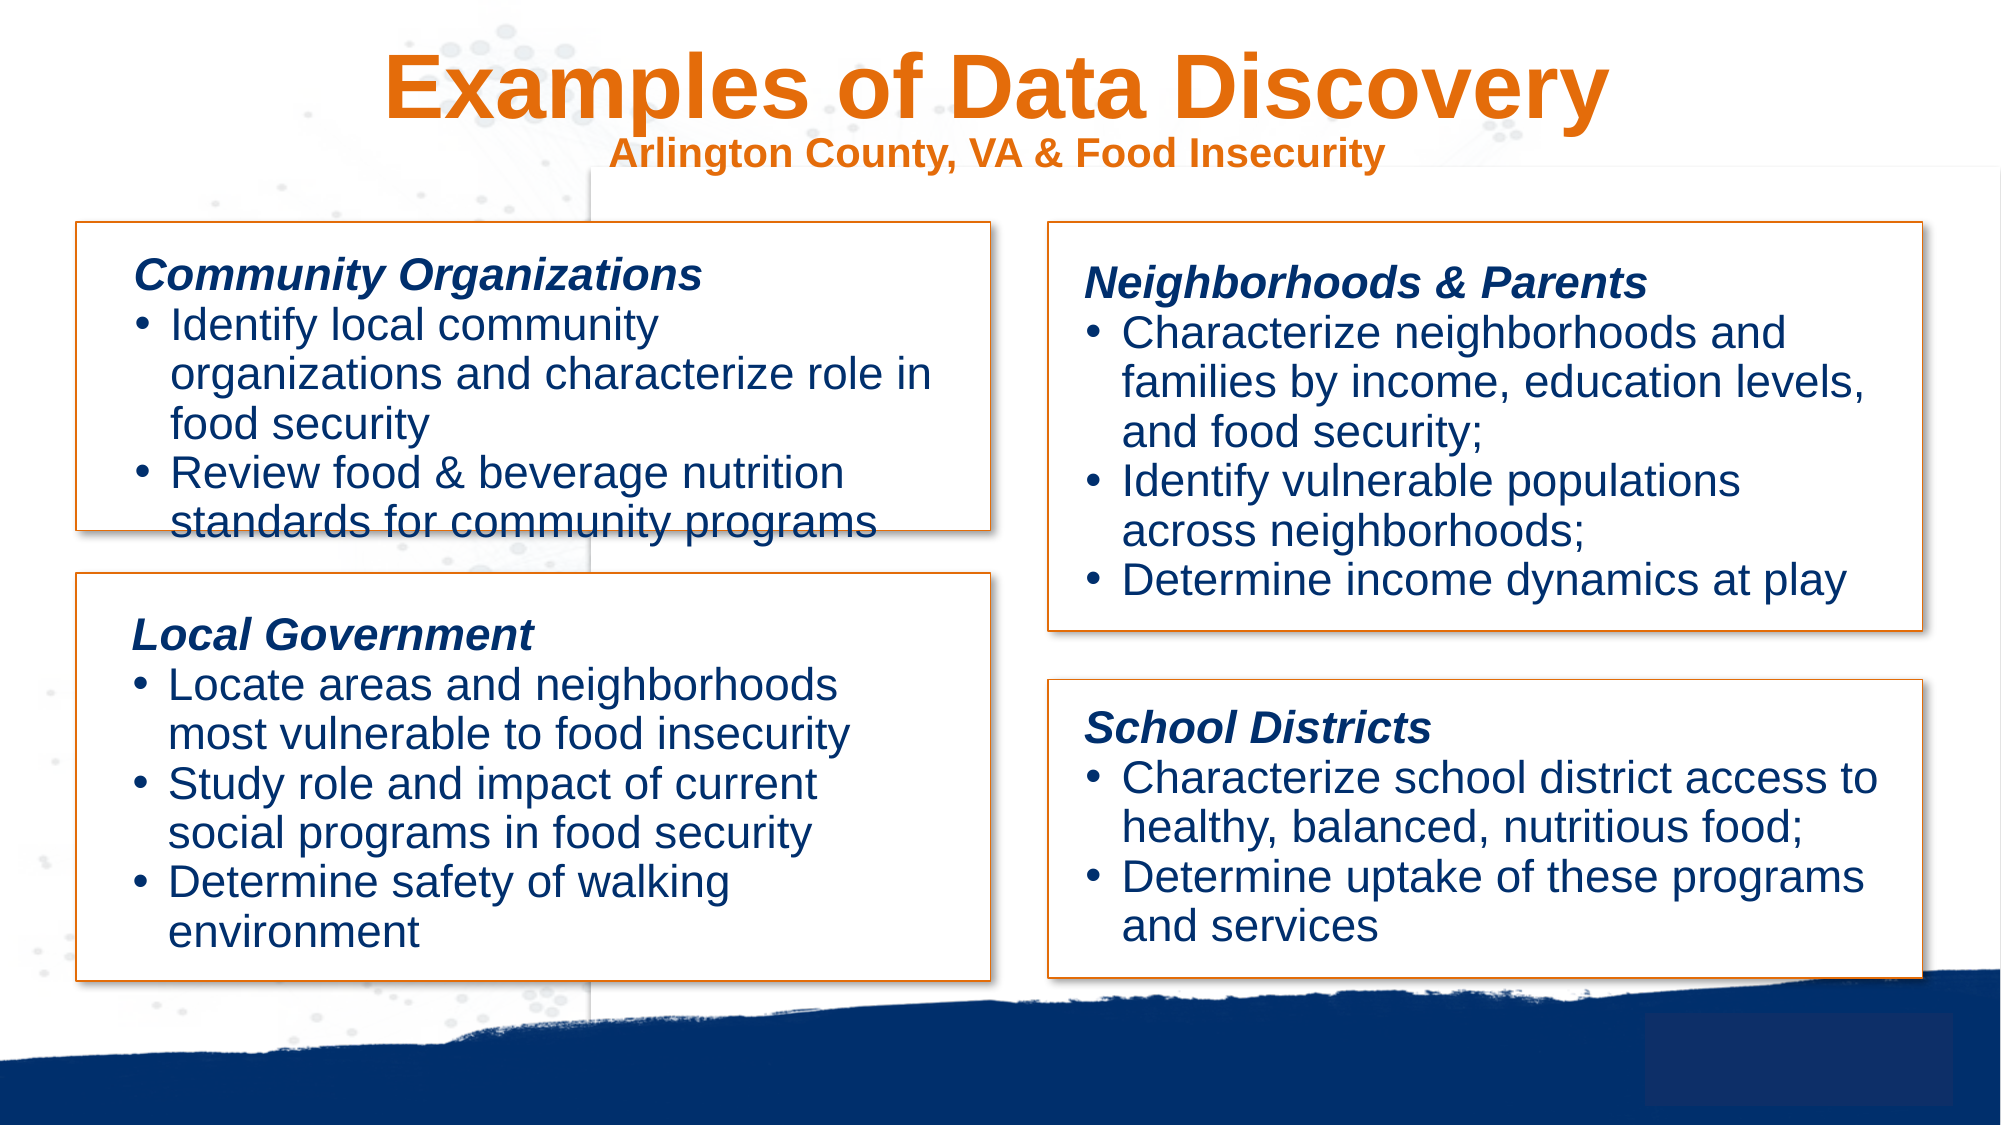

Examples of Data Discovery
Arlington County, VA & Food Insecurity

Neighborhoods & Parents
Characterize neighborhoods and families by income, education levels, and food security;
Identify vulnerable populations across neighborhoods;
Determine income dynamics at play

School Districts
Characterize school district access to healthy, balanced, nutritious food;
Determine uptake of these programs and services

Community Organizations
Identify local community organizations and characterize role in food security
Review food & beverage nutrition standards for community programs

Local Government
Locate areas and neighborhoods most vulnerable to food insecurity
Study role and impact of current social programs in food security
Determine safety of walking environment